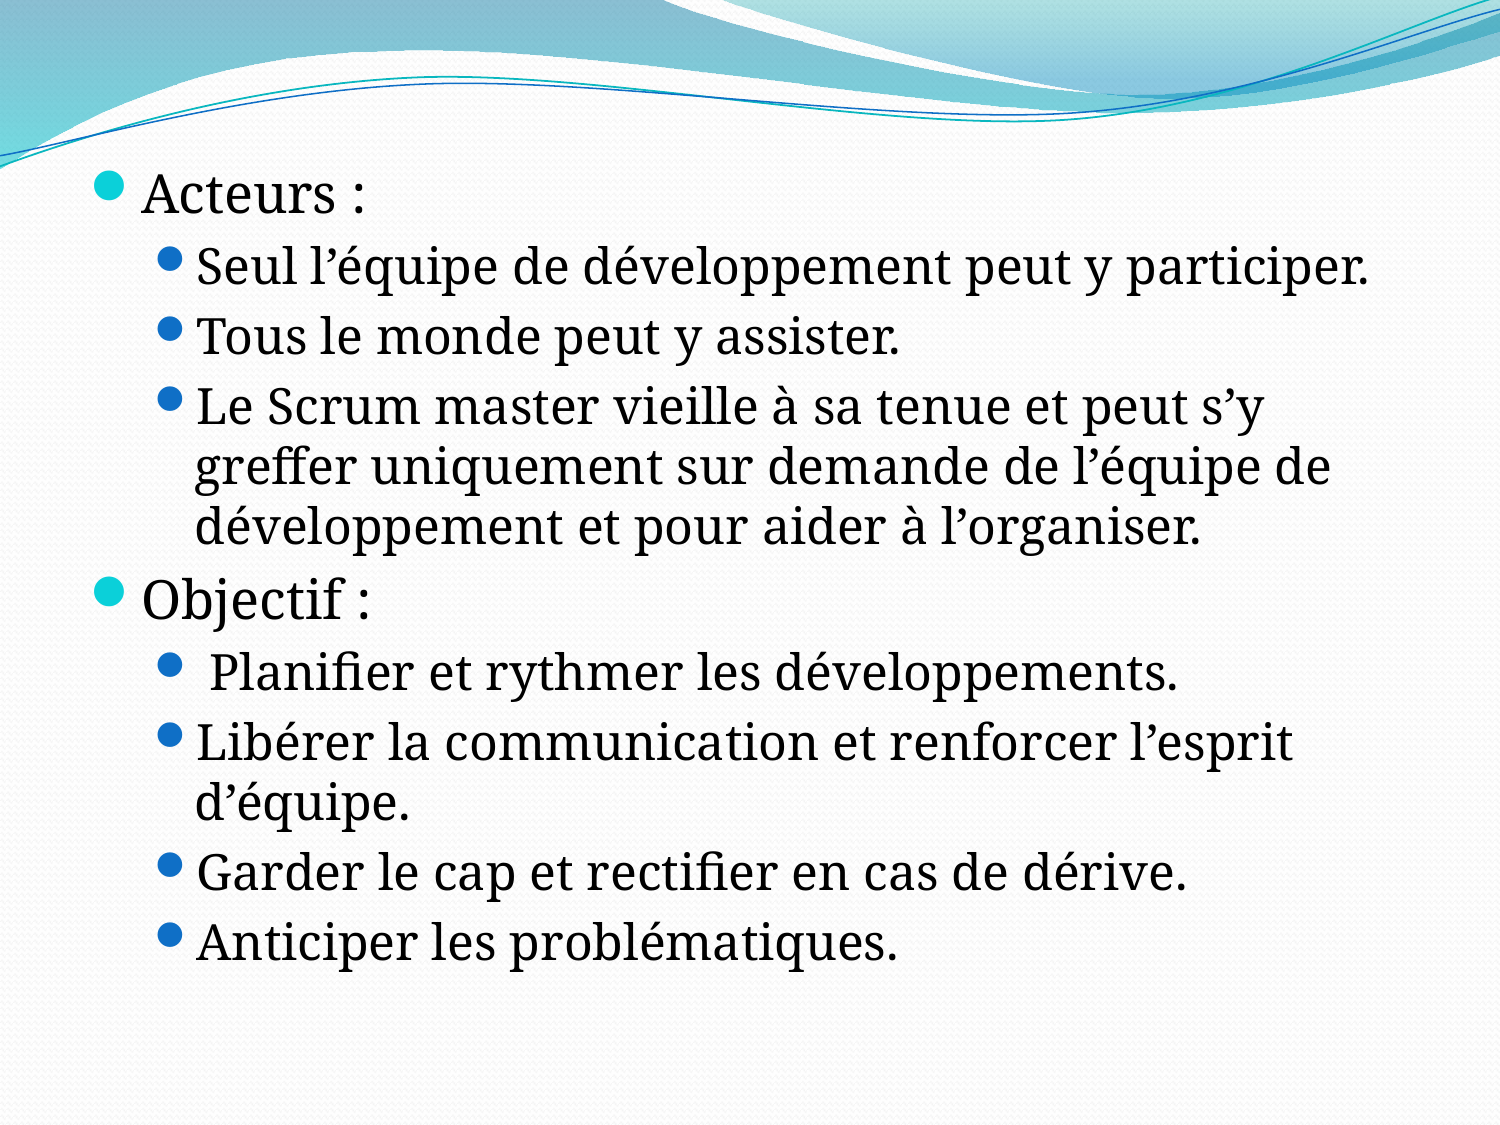

Acteurs :
Seul l’équipe de développement peut y participer.
Tous le monde peut y assister.
Le Scrum master vieille à sa tenue et peut s’y greffer uniquement sur demande de l’équipe de développement et pour aider à l’organiser.
Objectif :
 Planifier et rythmer les développements.
Libérer la communication et renforcer l’esprit d’équipe.
Garder le cap et rectifier en cas de dérive.
Anticiper les problématiques.